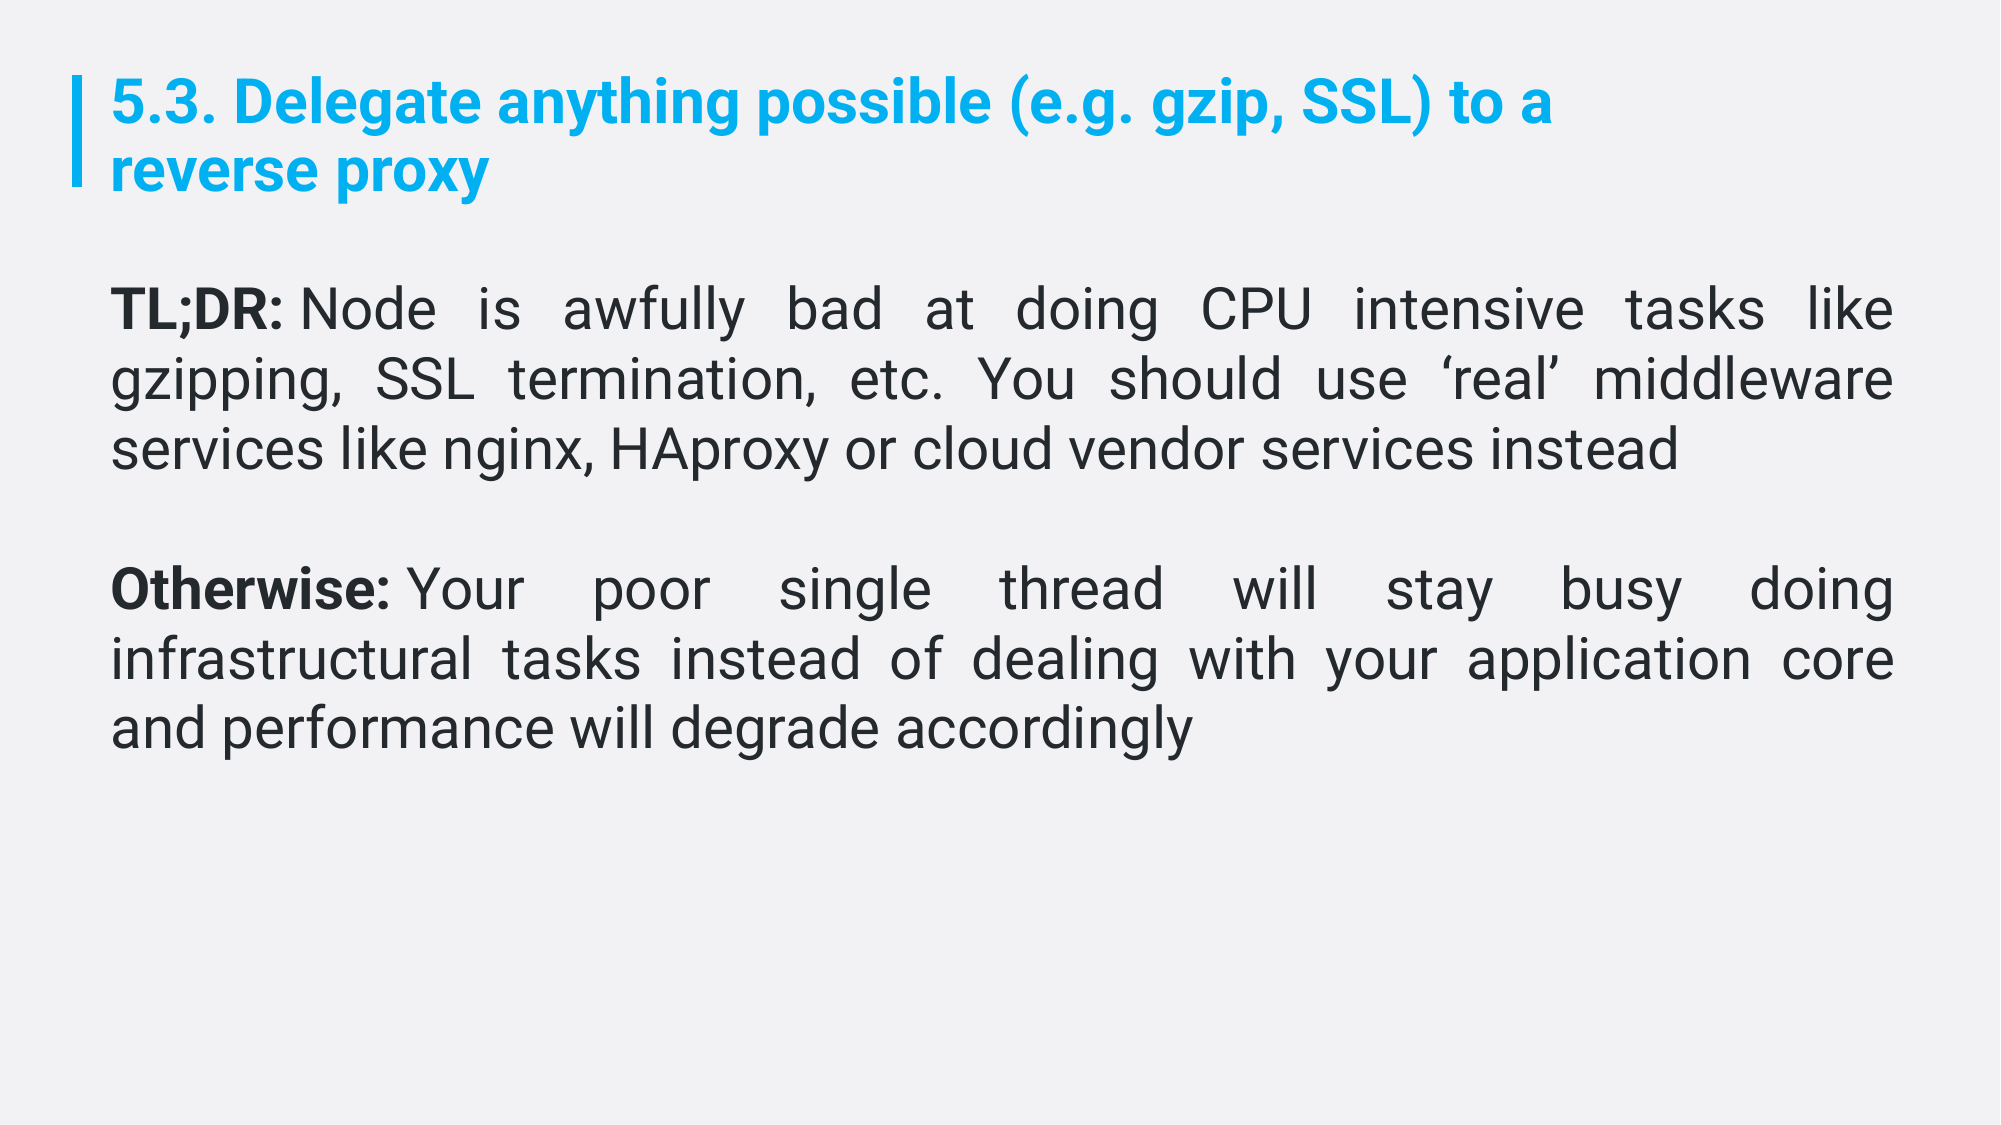

# 5.3. Delegate anything possible (e.g. gzip, SSL) to a reverse proxy
TL;DR: Node is awfully bad at doing CPU intensive tasks like gzipping, SSL termination, etc. You should use ‘real’ middleware services like nginx, HAproxy or cloud vendor services instead

Otherwise: Your poor single thread will stay busy doing infrastructural tasks instead of dealing with your application core and performance will degrade accordingly